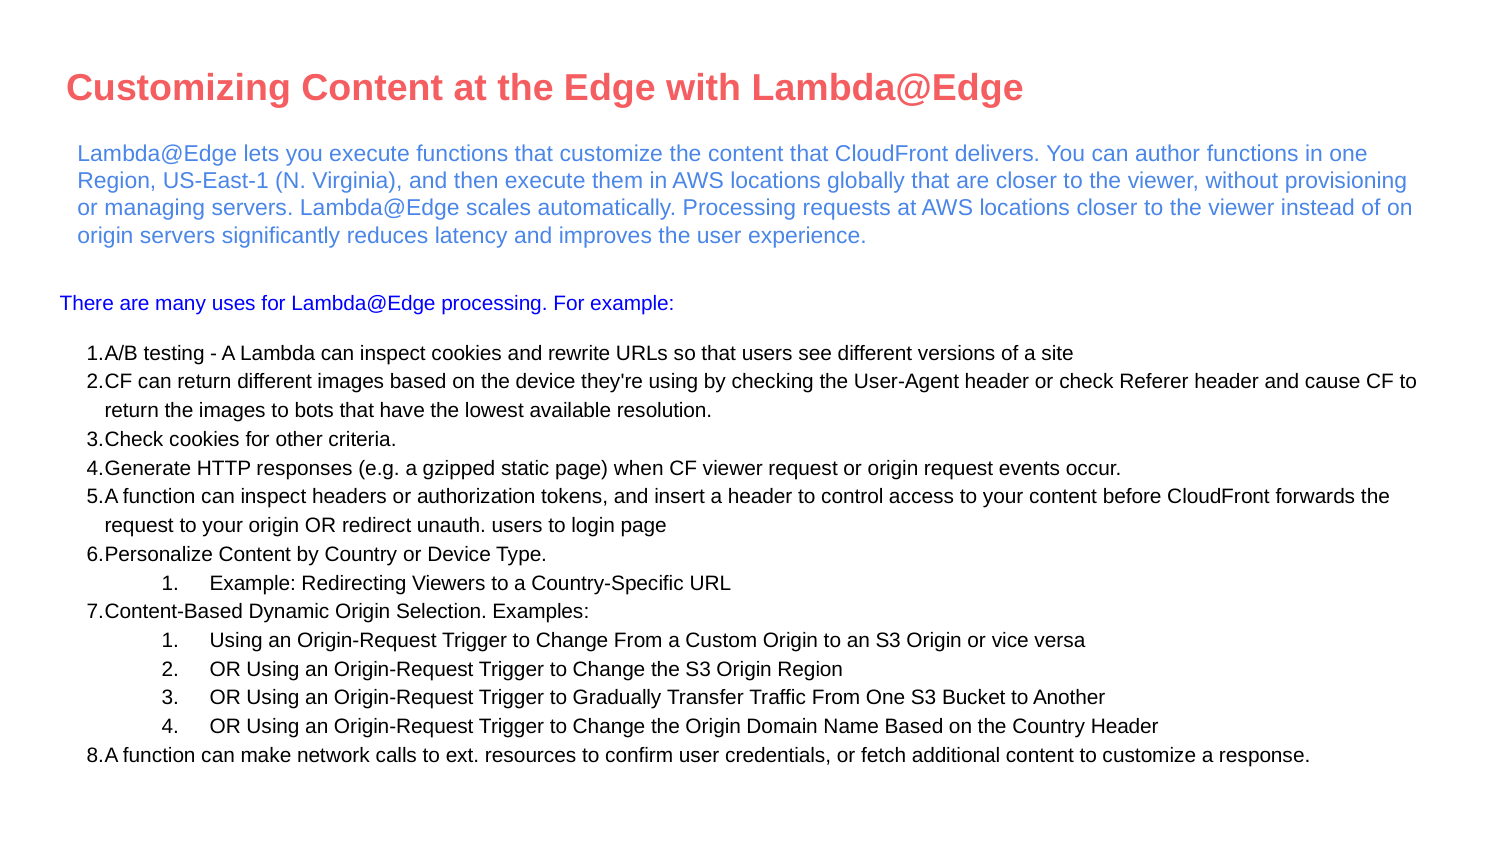

Customizing Content at the Edge with Lambda@Edge

Lambda@Edge lets you execute functions that customize the content that CloudFront delivers. You can author functions in one Region, US-East-1 (N. Virginia), and then execute them in AWS locations globally that are closer to the viewer, without provisioning or managing servers. Lambda@Edge scales automatically. Processing requests at AWS locations closer to the viewer instead of on origin servers significantly reduces latency and improves the user experience.
There are many uses for Lambda@Edge processing. For example:
A/B testing - A Lambda can inspect cookies and rewrite URLs so that users see different versions of a site
CF can return different images based on the device they're using by checking the User-Agent header or check Referer header and cause CF to return the images to bots that have the lowest available resolution.
Check cookies for other criteria.
Generate HTTP responses (e.g. a gzipped static page) when CF viewer request or origin request events occur.
A function can inspect headers or authorization tokens, and insert a header to control access to your content before CloudFront forwards the request to your origin OR redirect unauth. users to login page
Personalize Content by Country or Device Type.
Example: Redirecting Viewers to a Country-Specific URL
Content-Based Dynamic Origin Selection. Examples:
Using an Origin-Request Trigger to Change From a Custom Origin to an S3 Origin or vice versa
OR Using an Origin-Request Trigger to Change the S3 Origin Region
OR Using an Origin-Request Trigger to Gradually Transfer Traffic From One S3 Bucket to Another
OR Using an Origin-Request Trigger to Change the Origin Domain Name Based on the Country Header
A function can make network calls to ext. resources to confirm user credentials, or fetch additional content to customize a response.